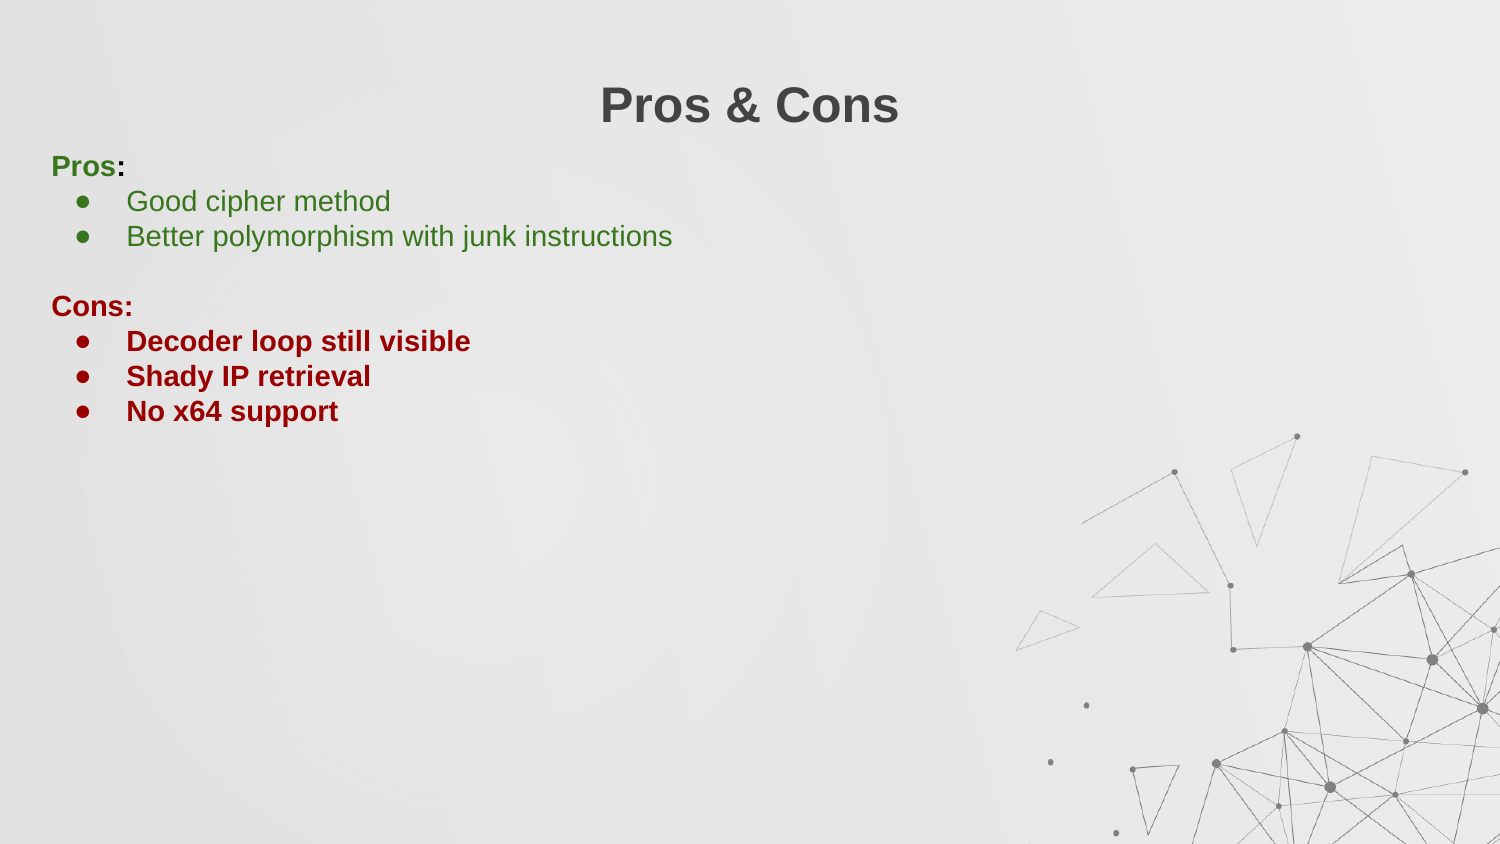

# Pros & Cons
Pros:
Good cipher method
Better polymorphism with junk instructions

Cons:
Decoder loop still visible
Shady IP retrieval
No x64 support